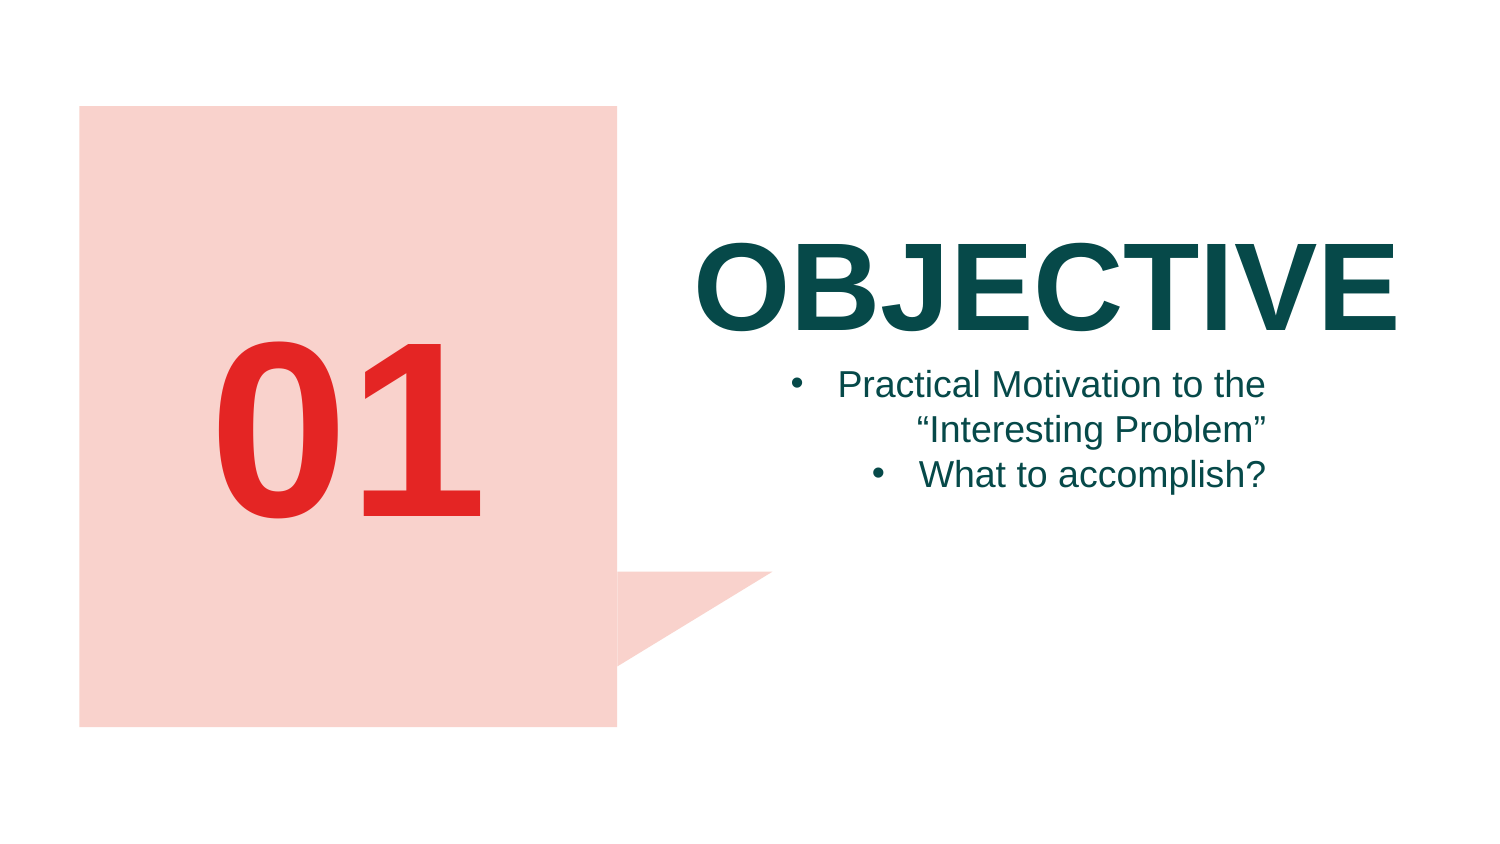

# OBJECTIVE
01
Practical Motivation to the “Interesting Problem”
What to accomplish?